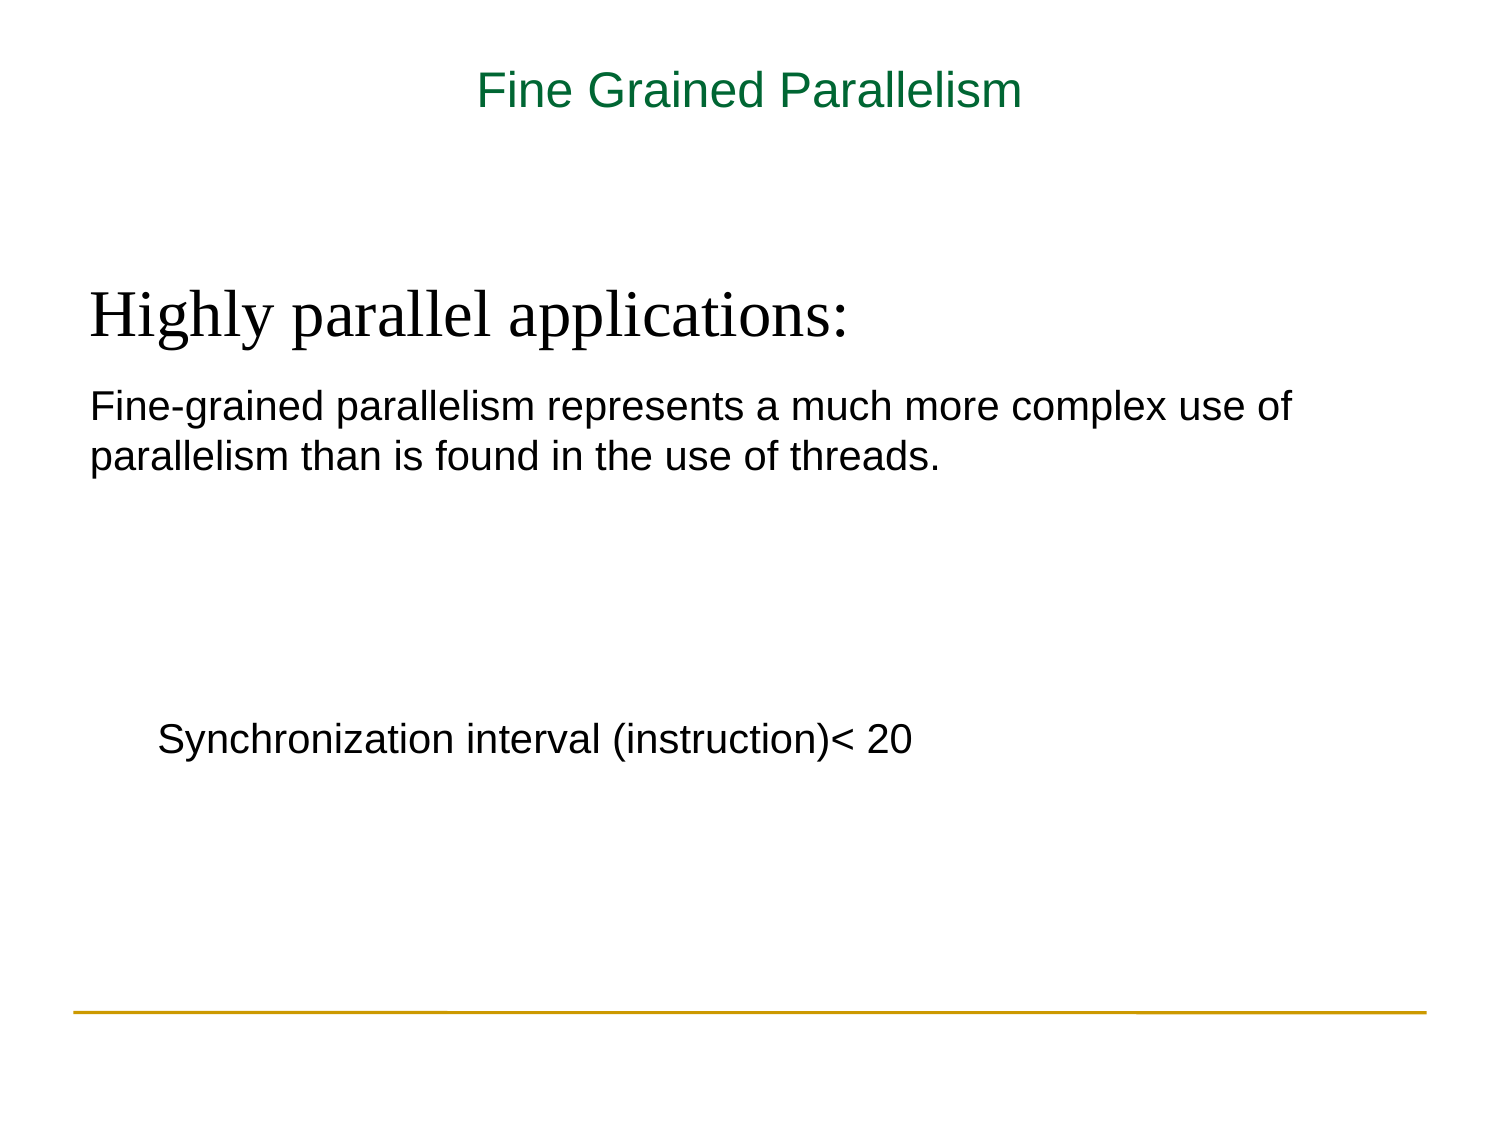

Fine Grained Parallelism

Highly parallel applications:
Fine-grained parallelism represents a much more complex use of parallelism than is found in the use of threads.

Synchronization interval (instruction)< 20